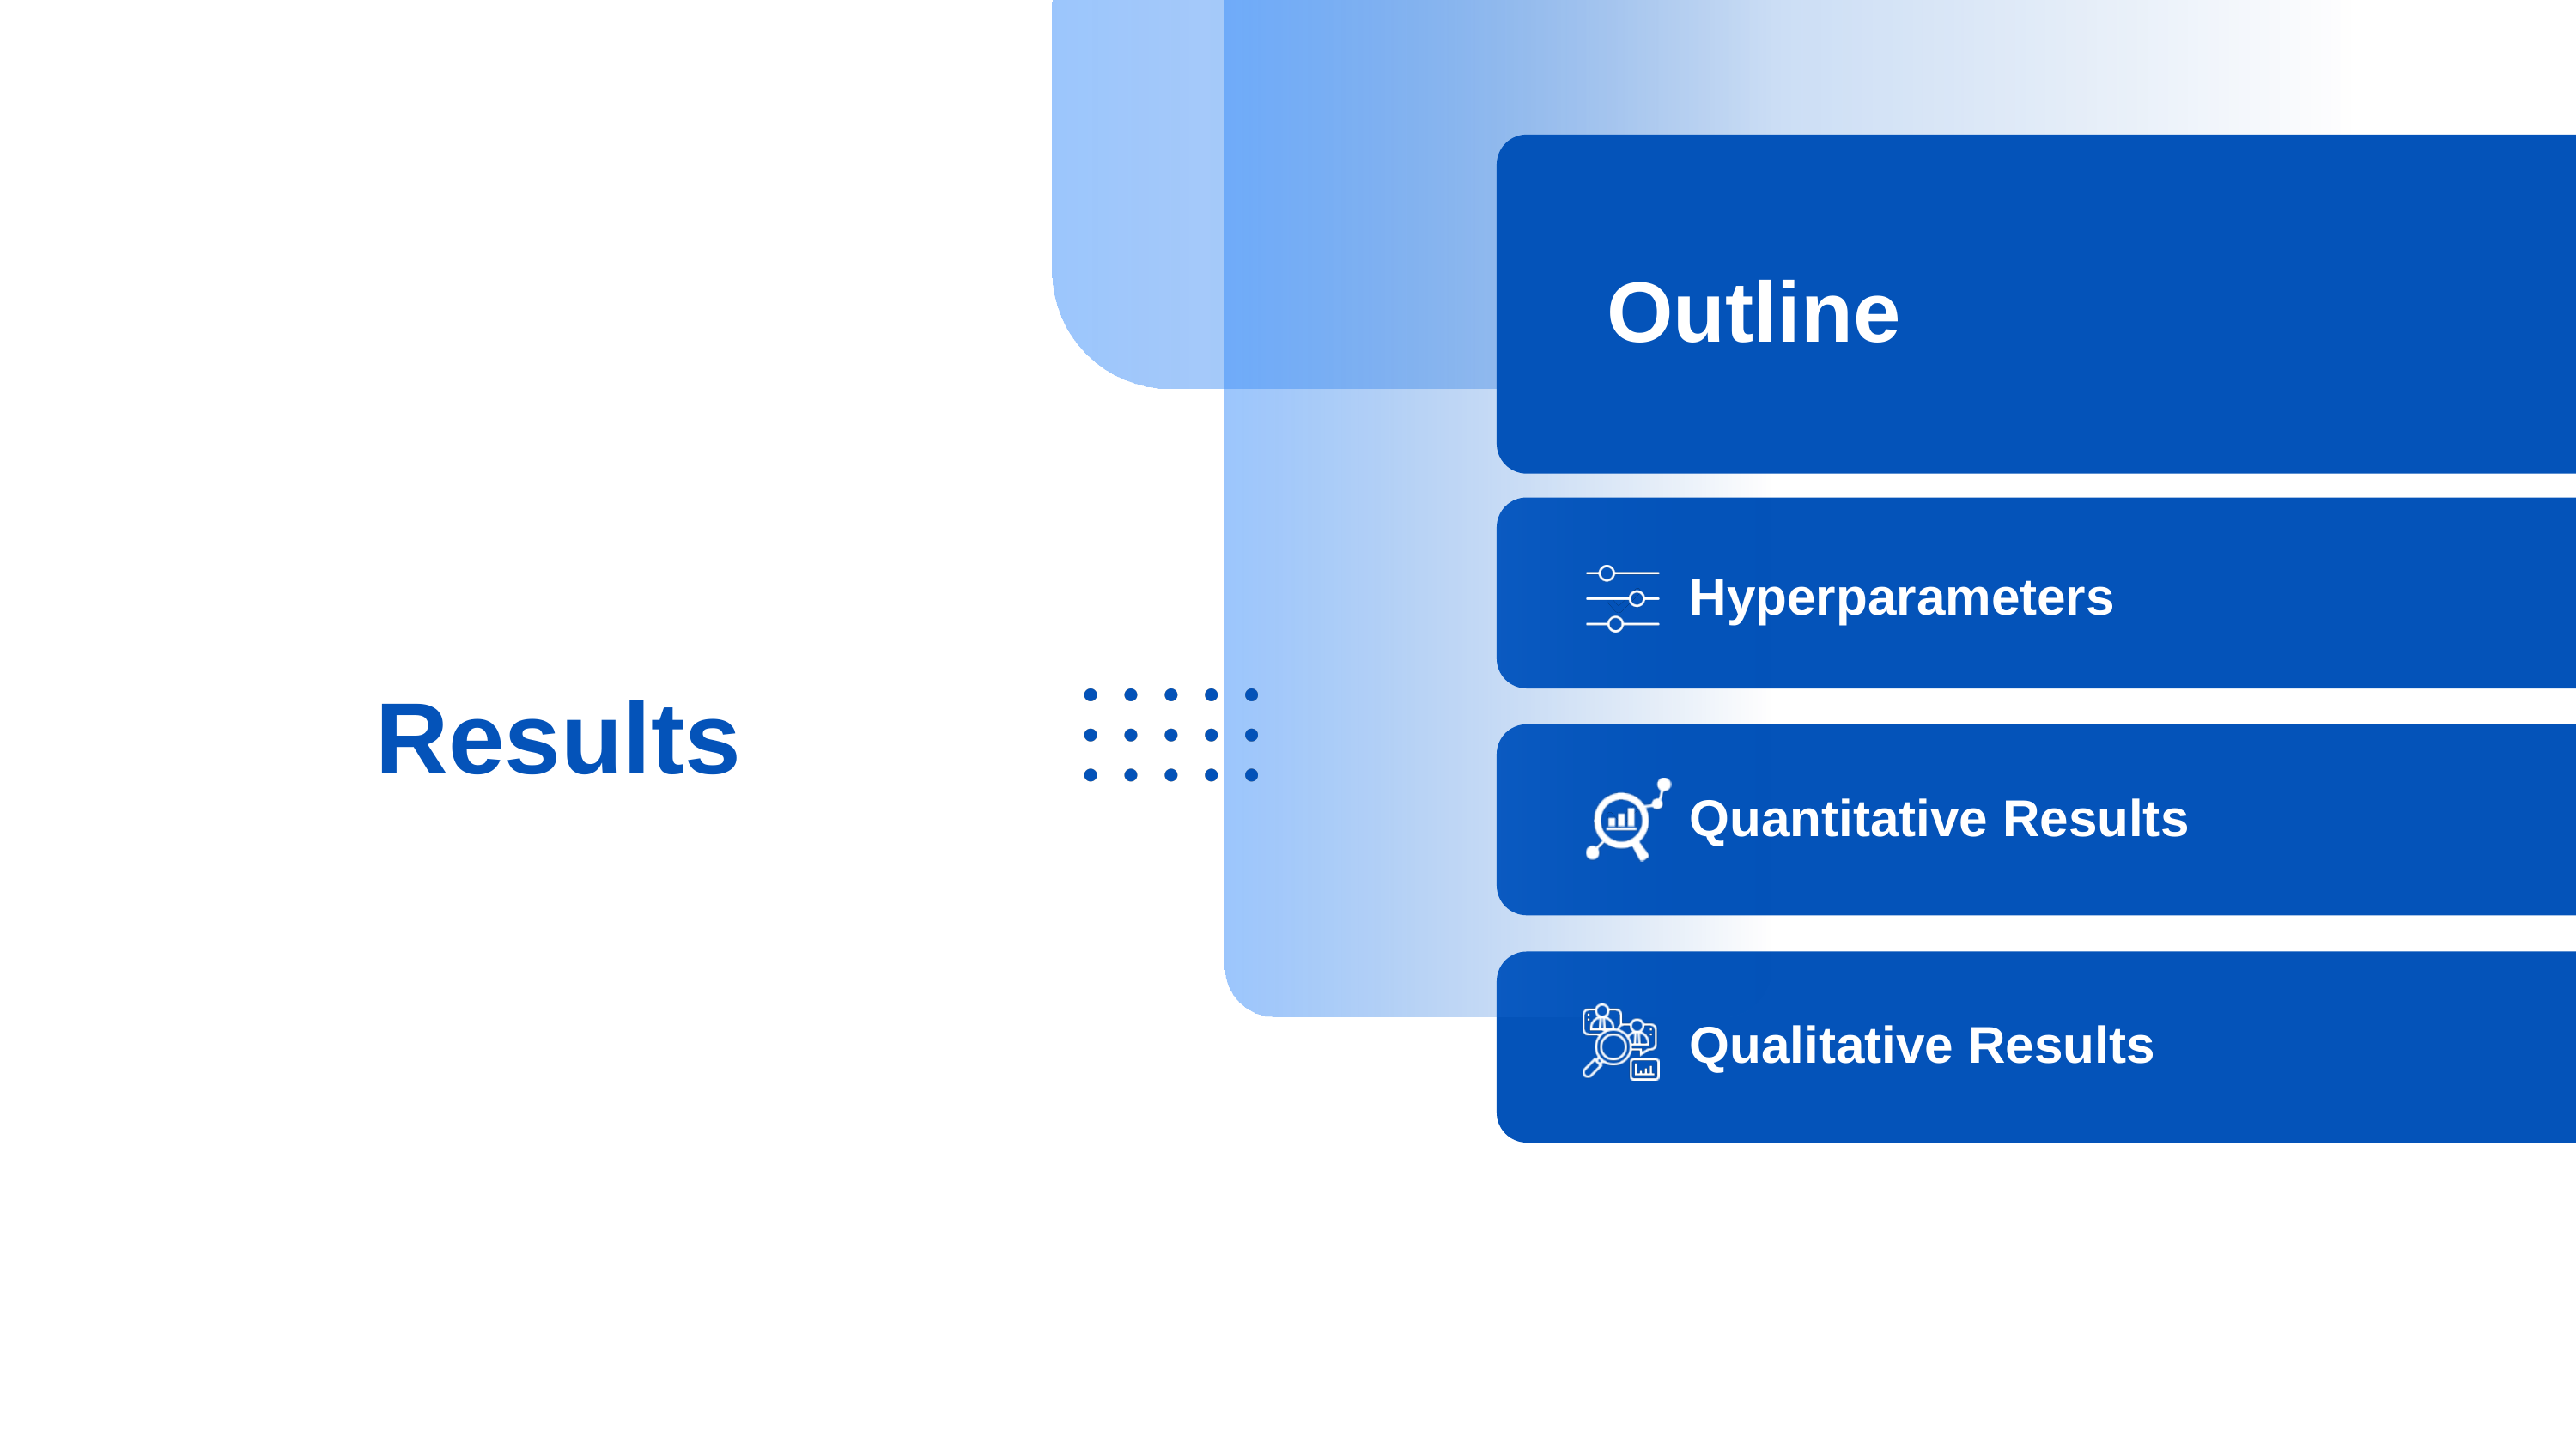

Outline

Hyperparameters

Results

Quantitative Results

Qualitative Results